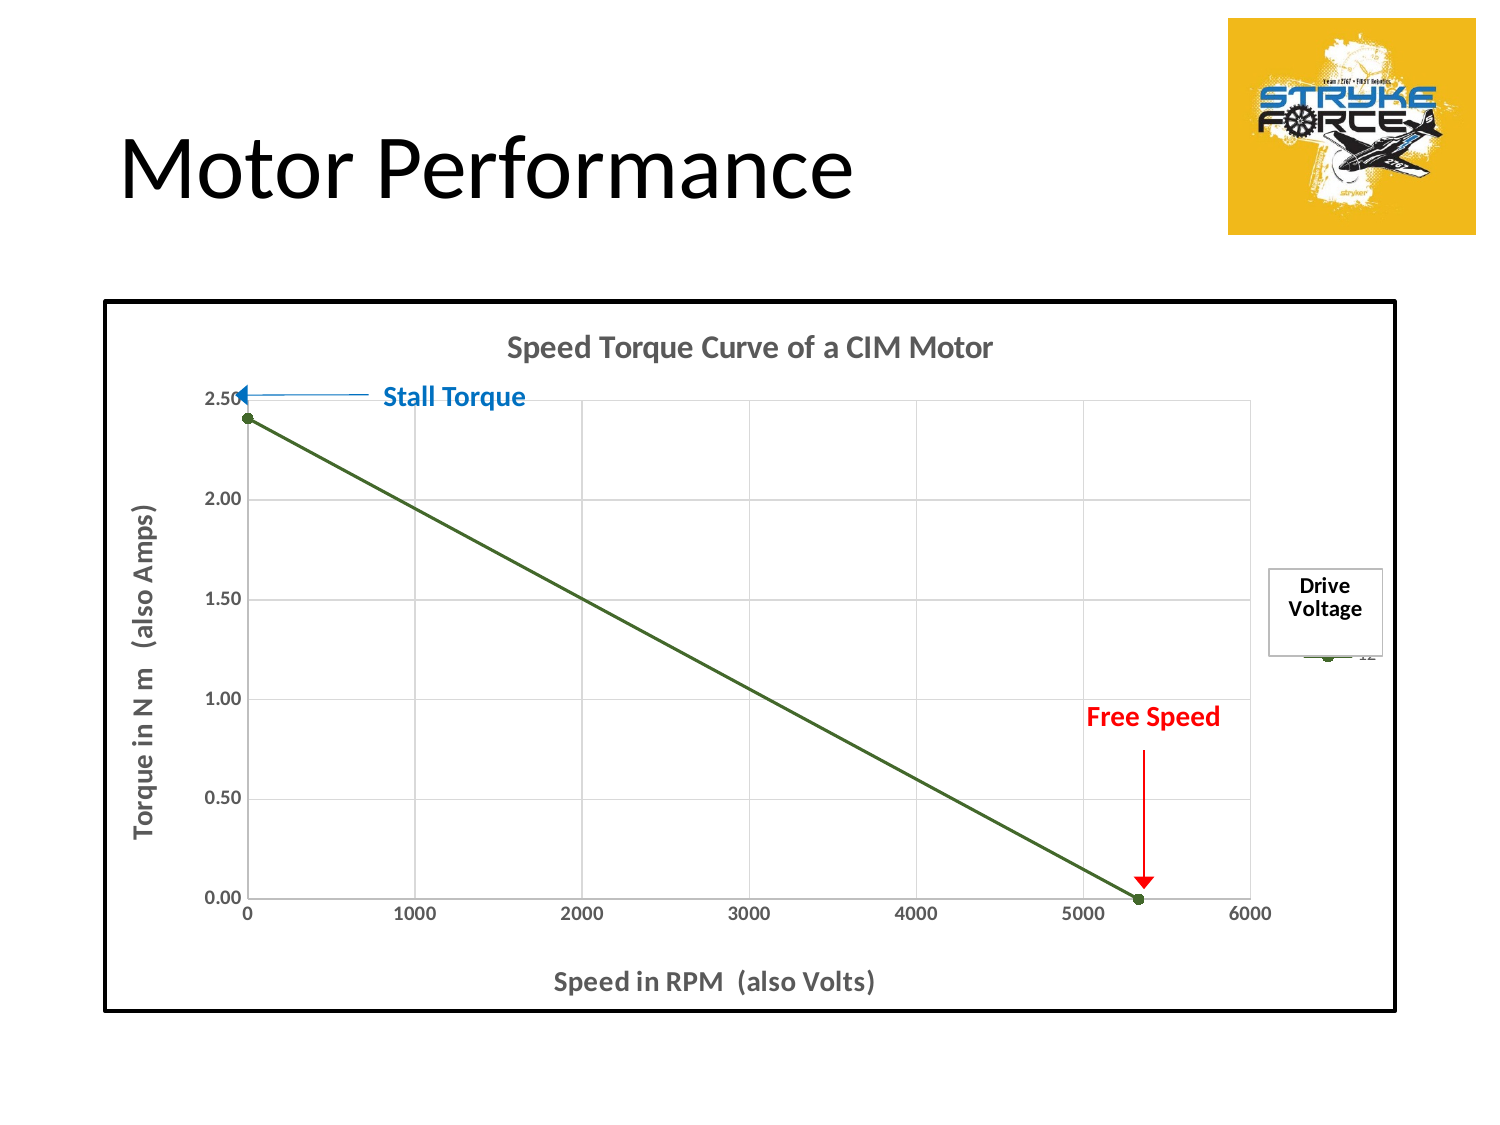

# Motor Performance

### Chart:

| Category | 12 |
|---|---|
Stall Torque
Free Speed